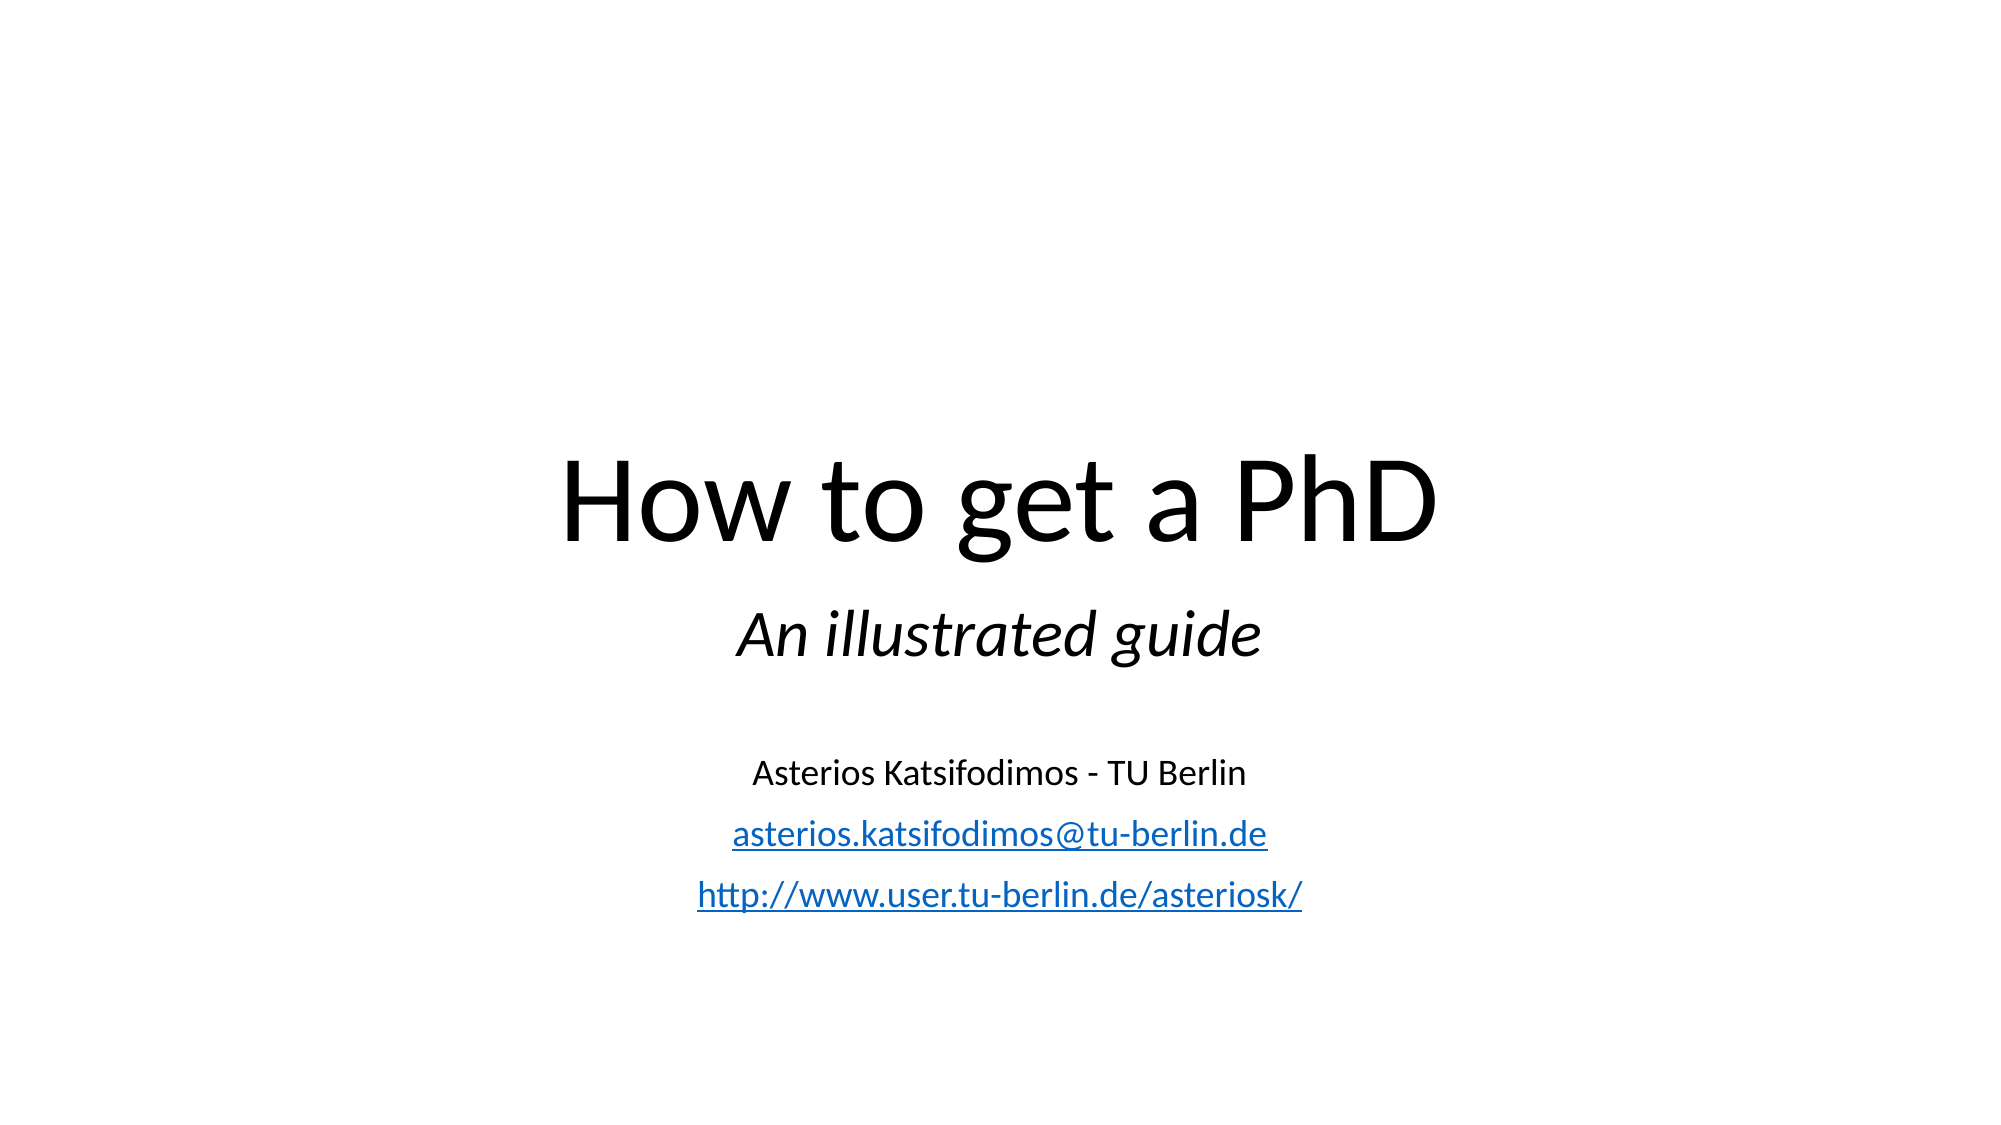

# How to get a PhD
An illustrated guide

Asterios Katsifodimos - TU Berlin
asterios.katsifodimos@tu-berlin.de
http://www.user.tu-berlin.de/asteriosk/